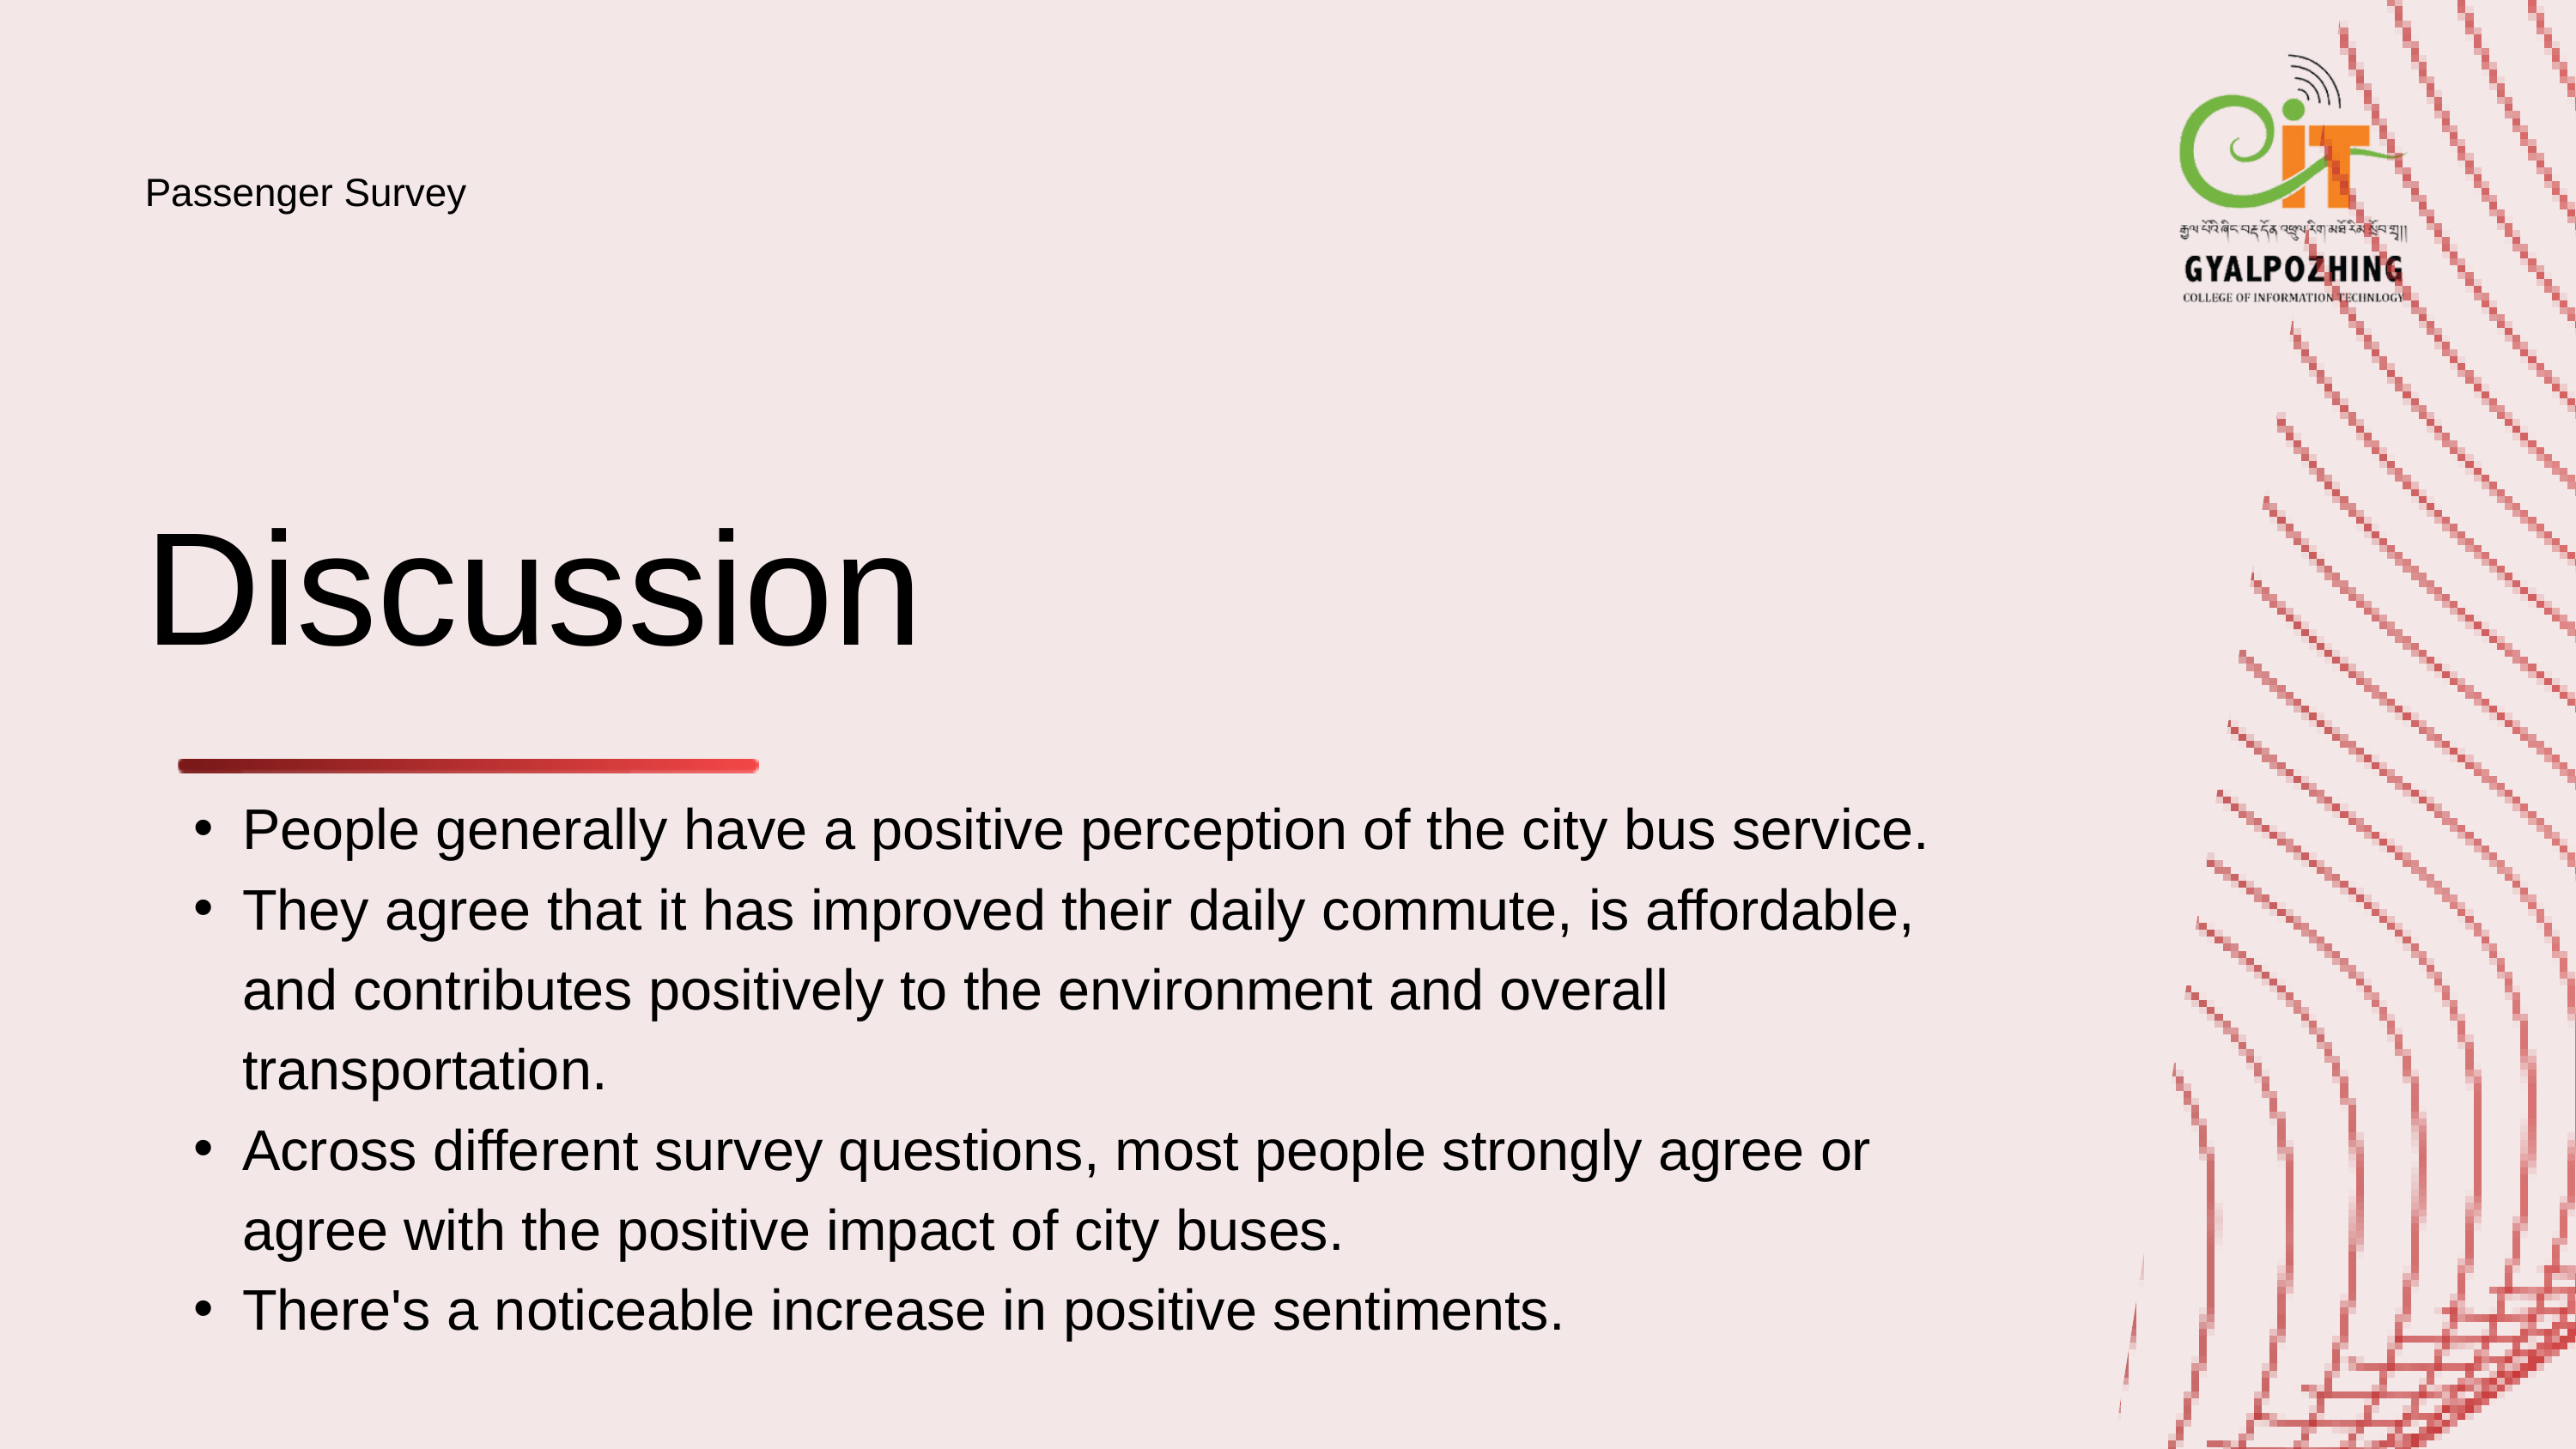

Passenger Survey
Discussion

People generally have a positive perception of the city bus service.
They agree that it has improved their daily commute, is affordable, and contributes positively to the environment and overall transportation.
Across different survey questions, most people strongly agree or agree with the positive impact of city buses.
There's a noticeable increase in positive sentiments.